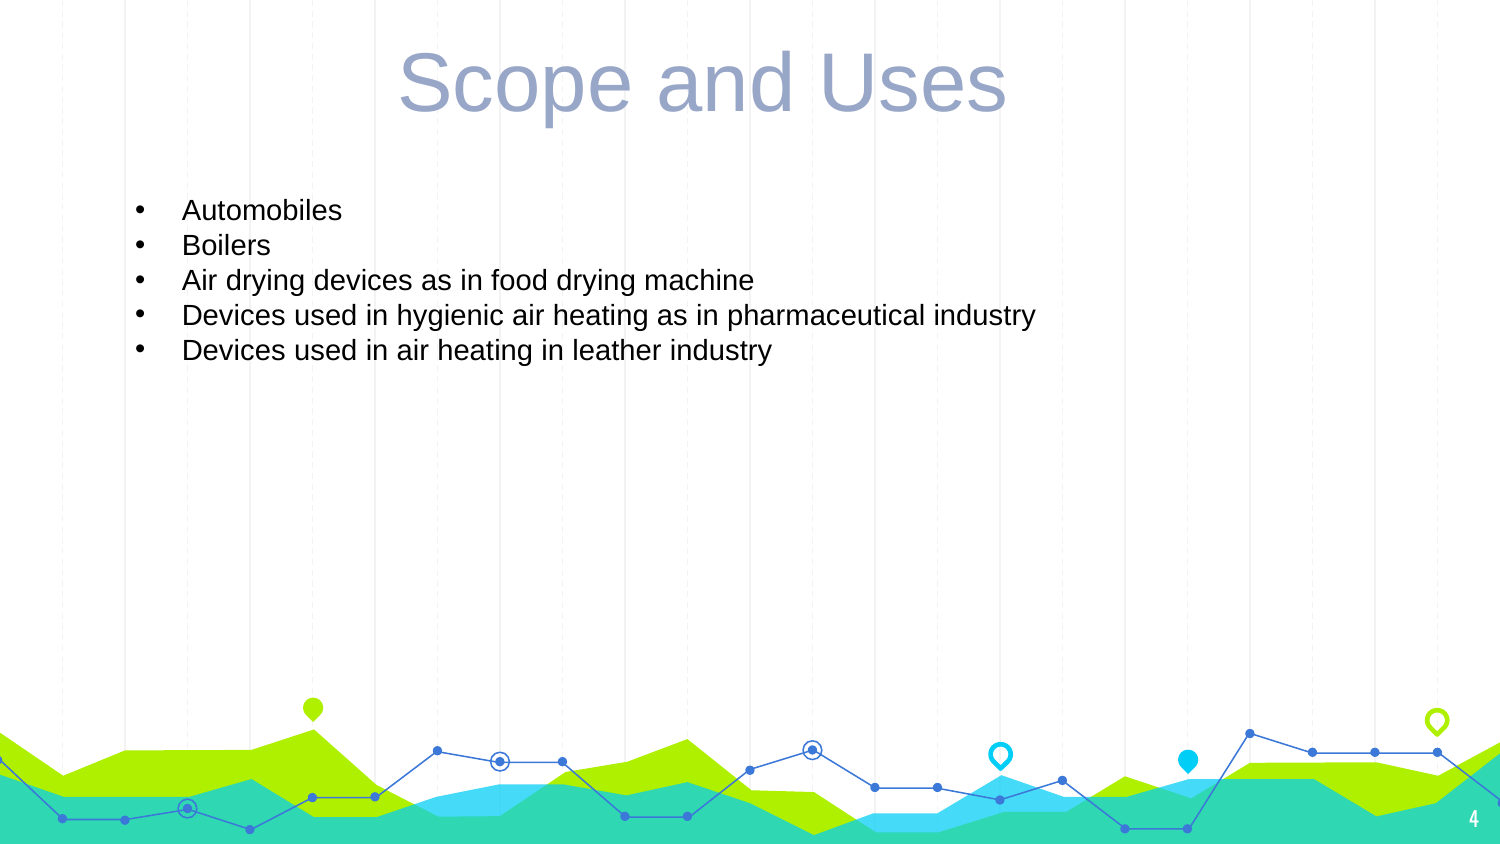

Scope and Uses
Automobiles
Boilers
Air drying devices as in food drying machine
Devices used in hygienic air heating as in pharmaceutical industry
Devices used in air heating in leather industry

4